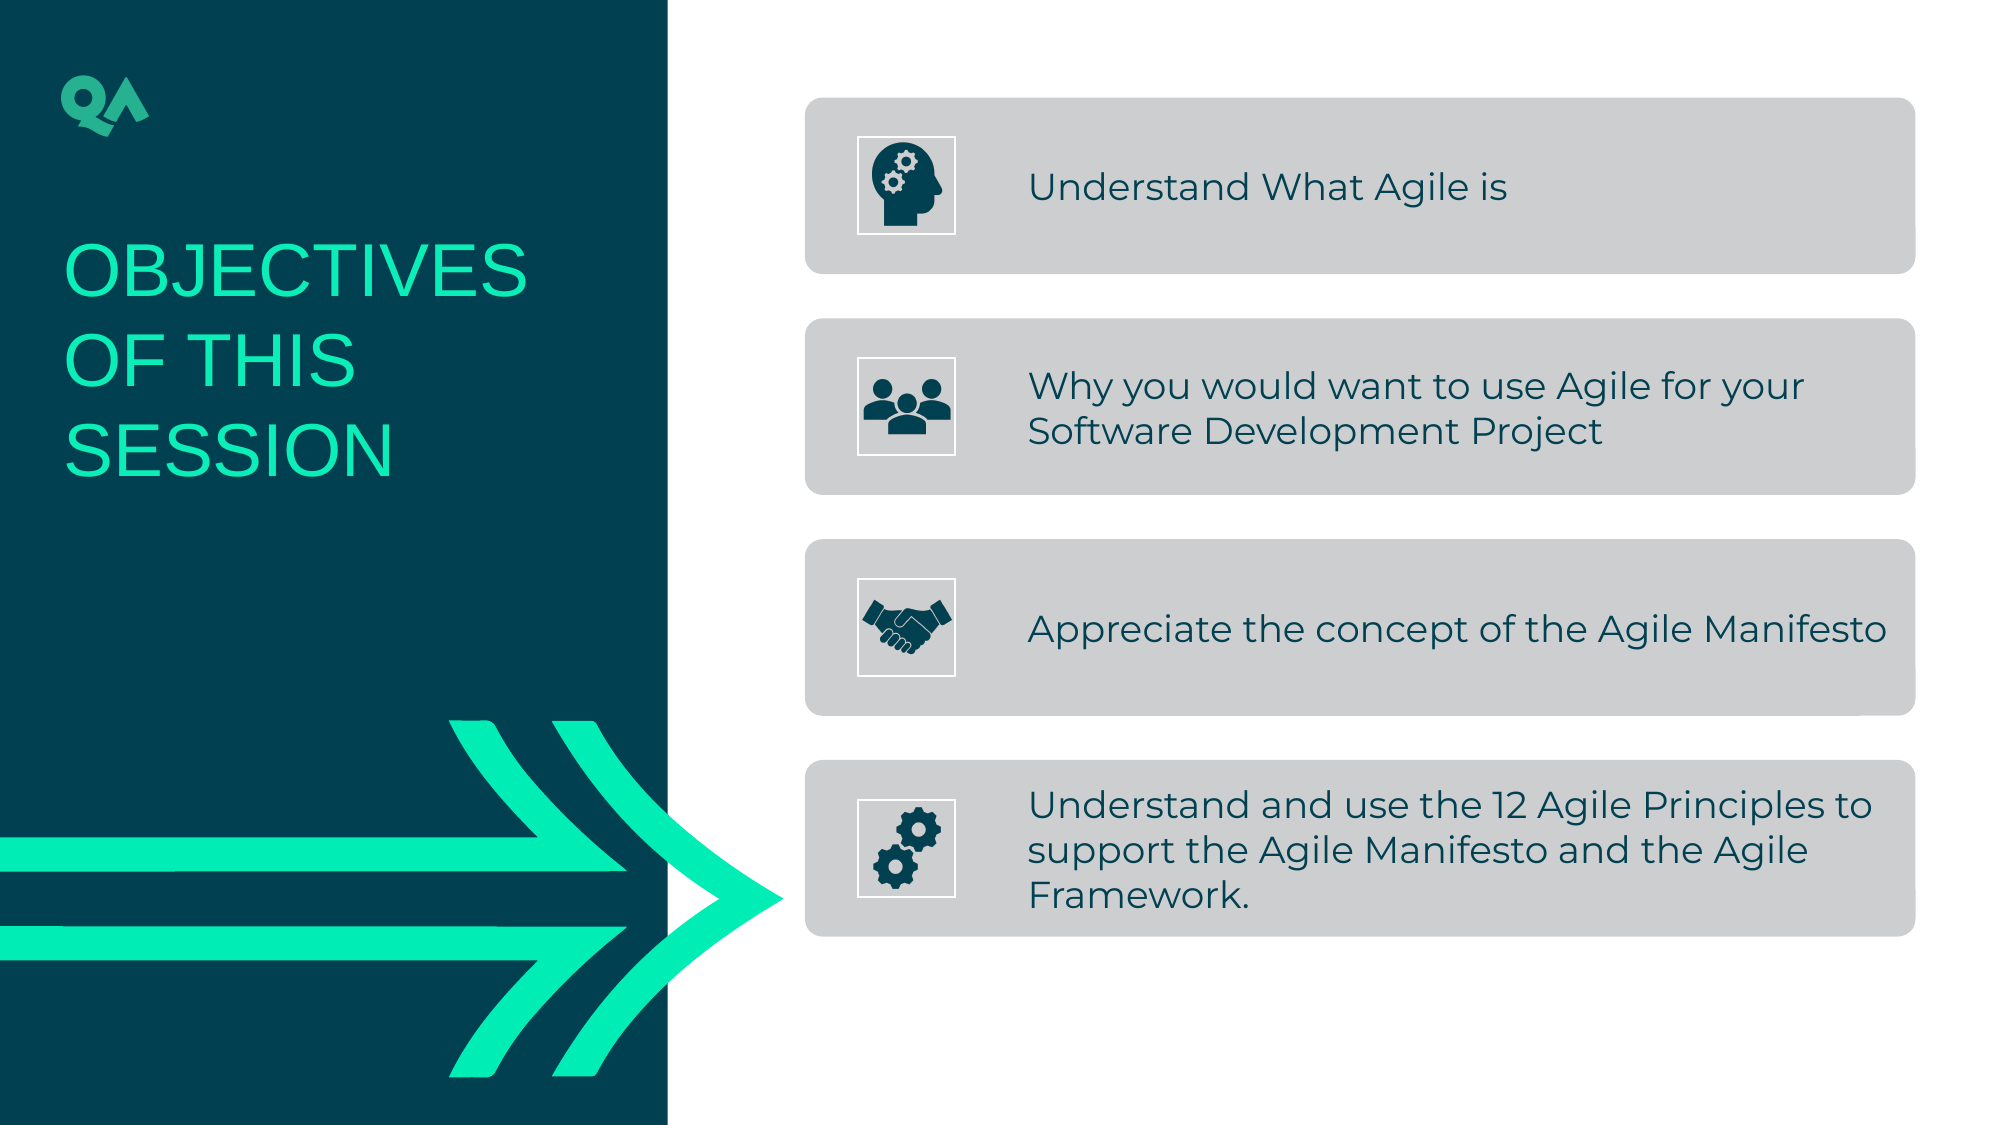

Understand What Agile is
Why you would want to use Agile for your Software Development Project
Appreciate the concept of the Agile Manifesto
Understand and use the 12 Agile Principles to support the Agile Manifesto and the Agile Framework.
Objectives
Of this session